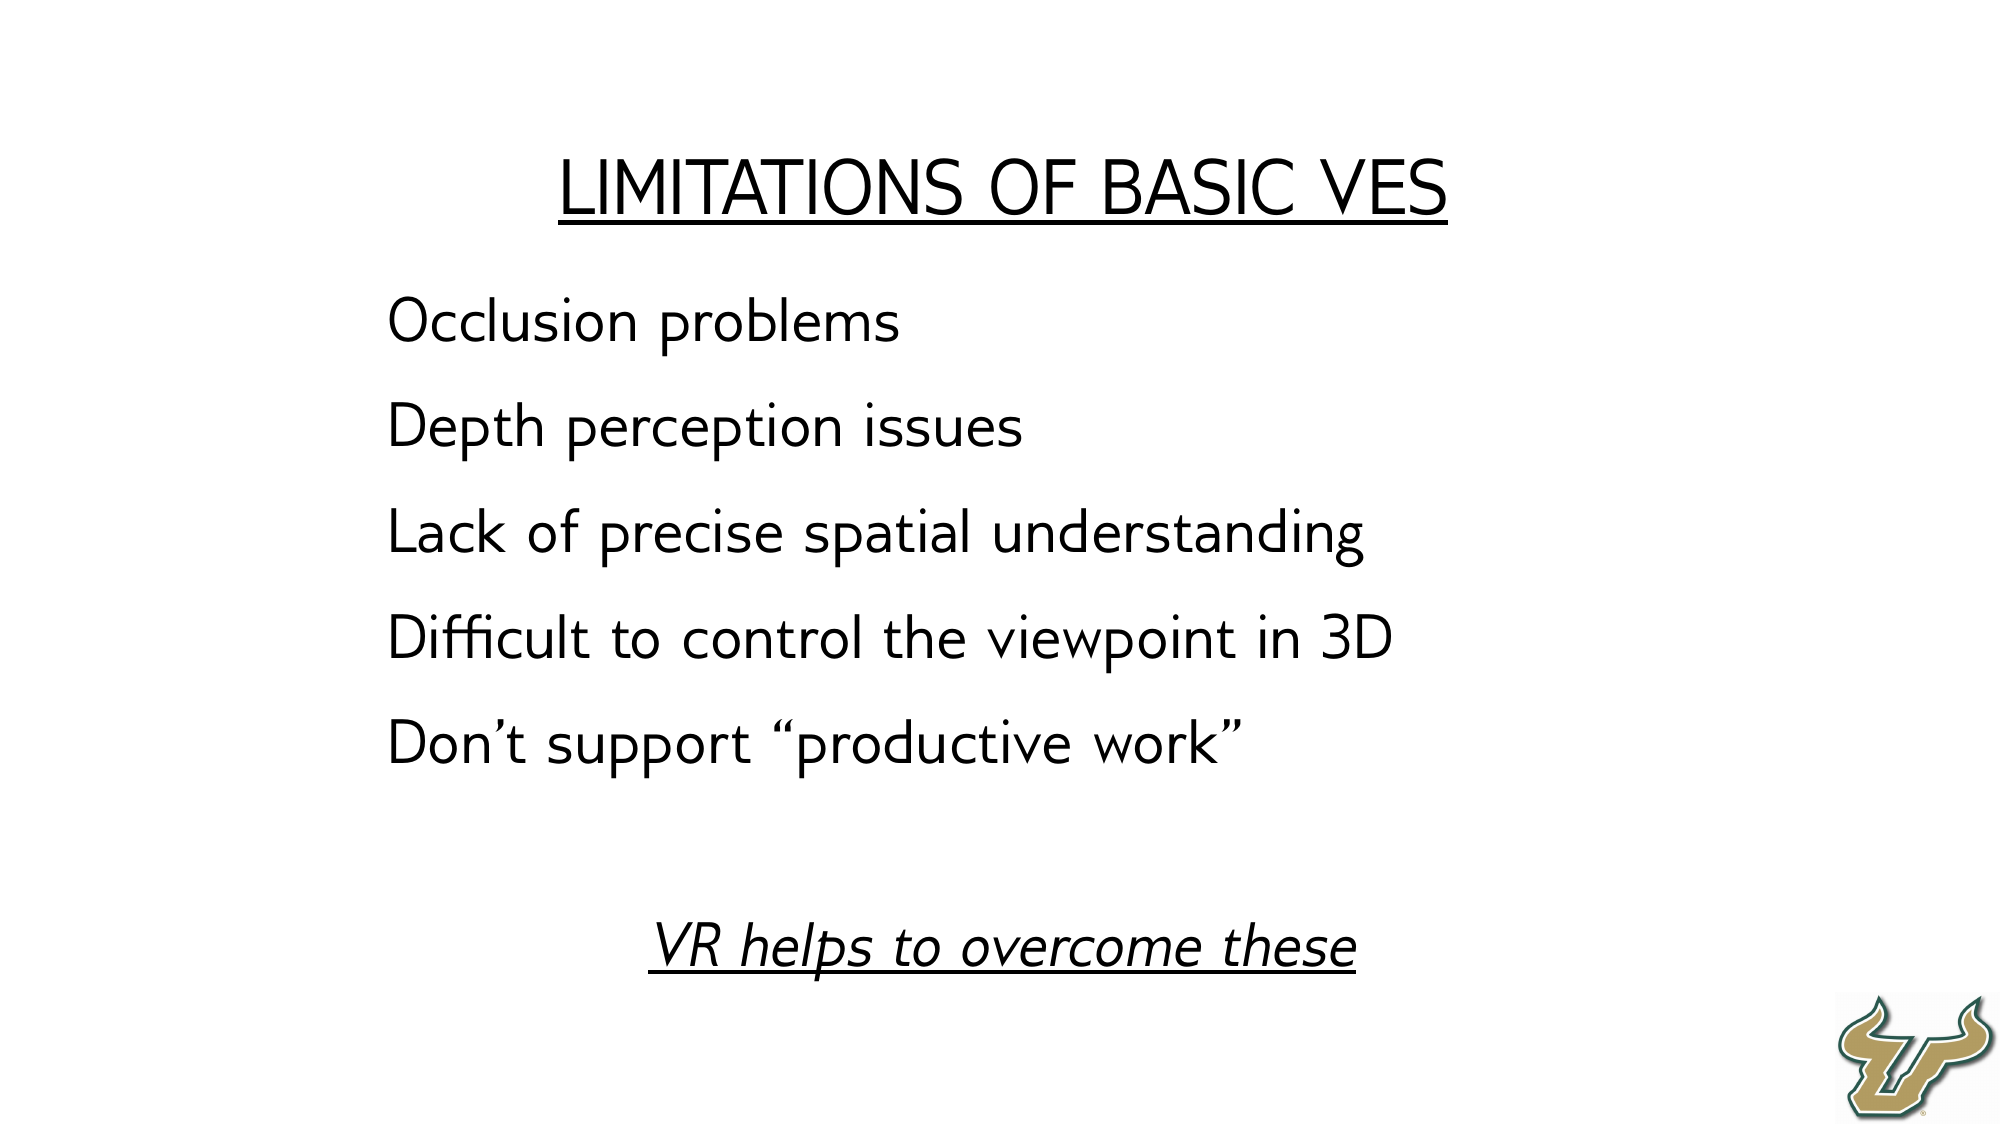

Limitations of basic VEs
Occlusion problems
Depth perception issues
Lack of precise spatial understanding
Difficult to control the viewpoint in 3D
Don’t support “productive work”

VR helps to overcome these